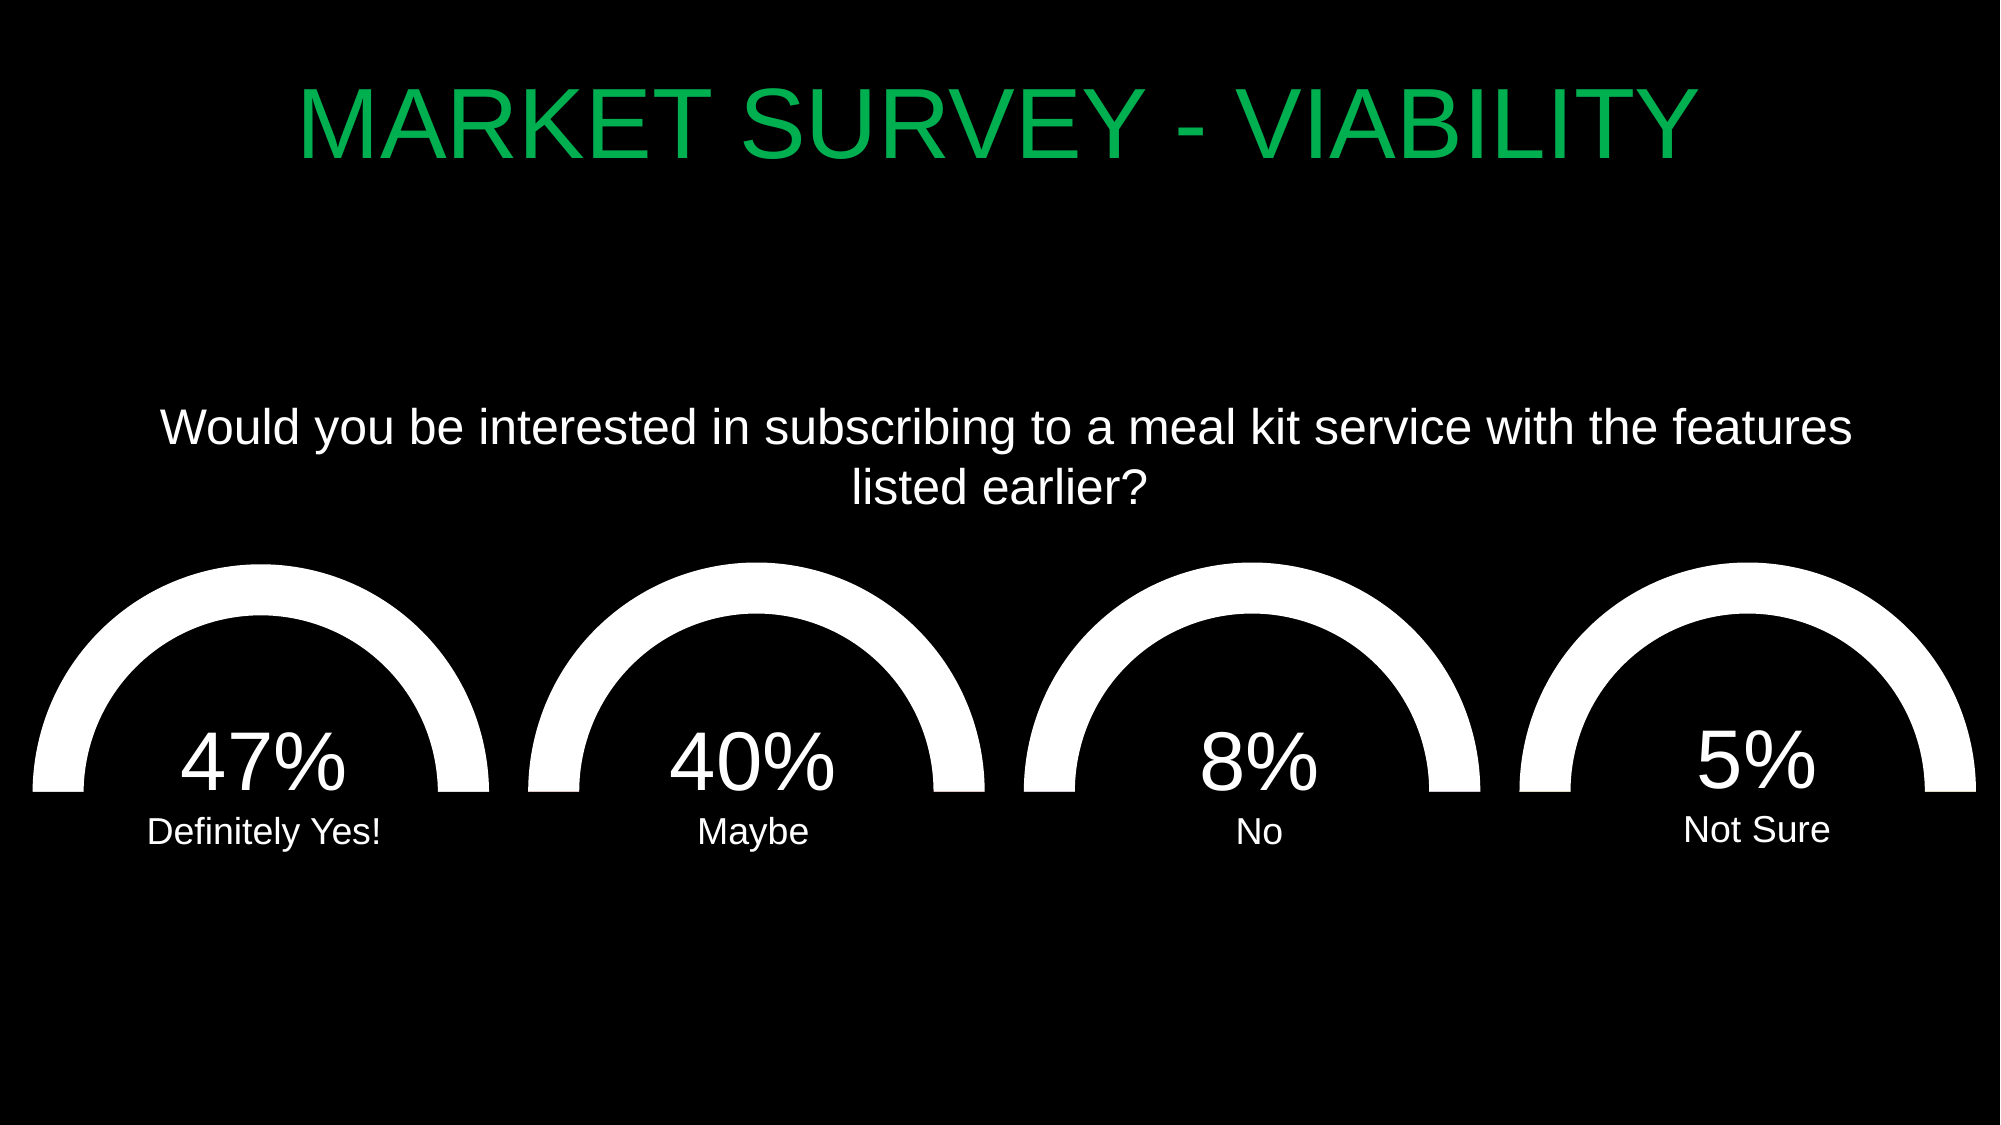

MARKET SURVEY - VIABILITY
 Would you be interested in subscribing to a meal kit service with the features listed earlier?

5%
Not Sure
47%
Definitely Yes!

40%
Maybe

8%
No